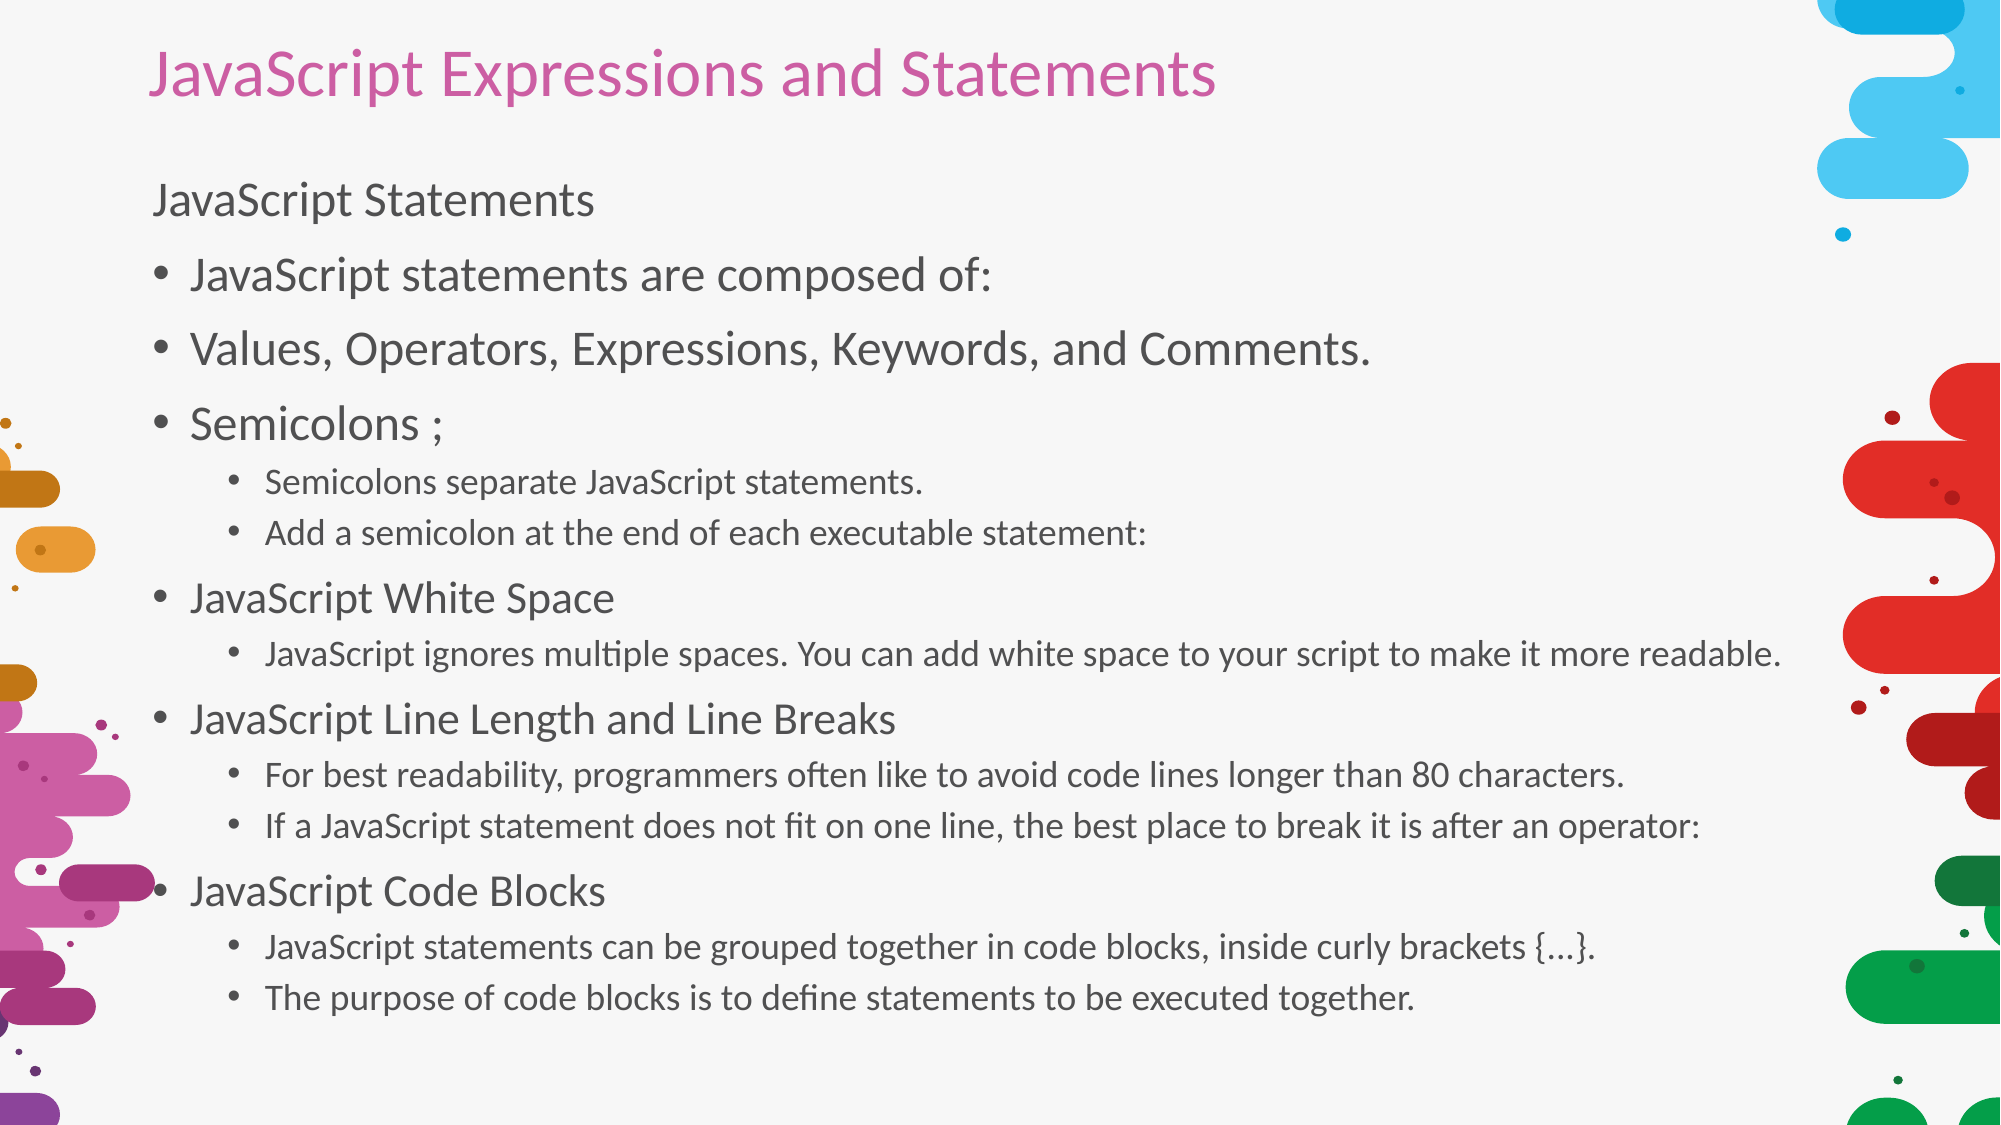

# JavaScript Expressions and Statements
JavaScript Statements
JavaScript statements are composed of:
Values, Operators, Expressions, Keywords, and Comments.
Semicolons ;
Semicolons separate JavaScript statements.
Add a semicolon at the end of each executable statement:
JavaScript White Space
JavaScript ignores multiple spaces. You can add white space to your script to make it more readable.
JavaScript Line Length and Line Breaks
For best readability, programmers often like to avoid code lines longer than 80 characters.
If a JavaScript statement does not fit on one line, the best place to break it is after an operator:
JavaScript Code Blocks
JavaScript statements can be grouped together in code blocks, inside curly brackets {...}.
The purpose of code blocks is to define statements to be executed together.